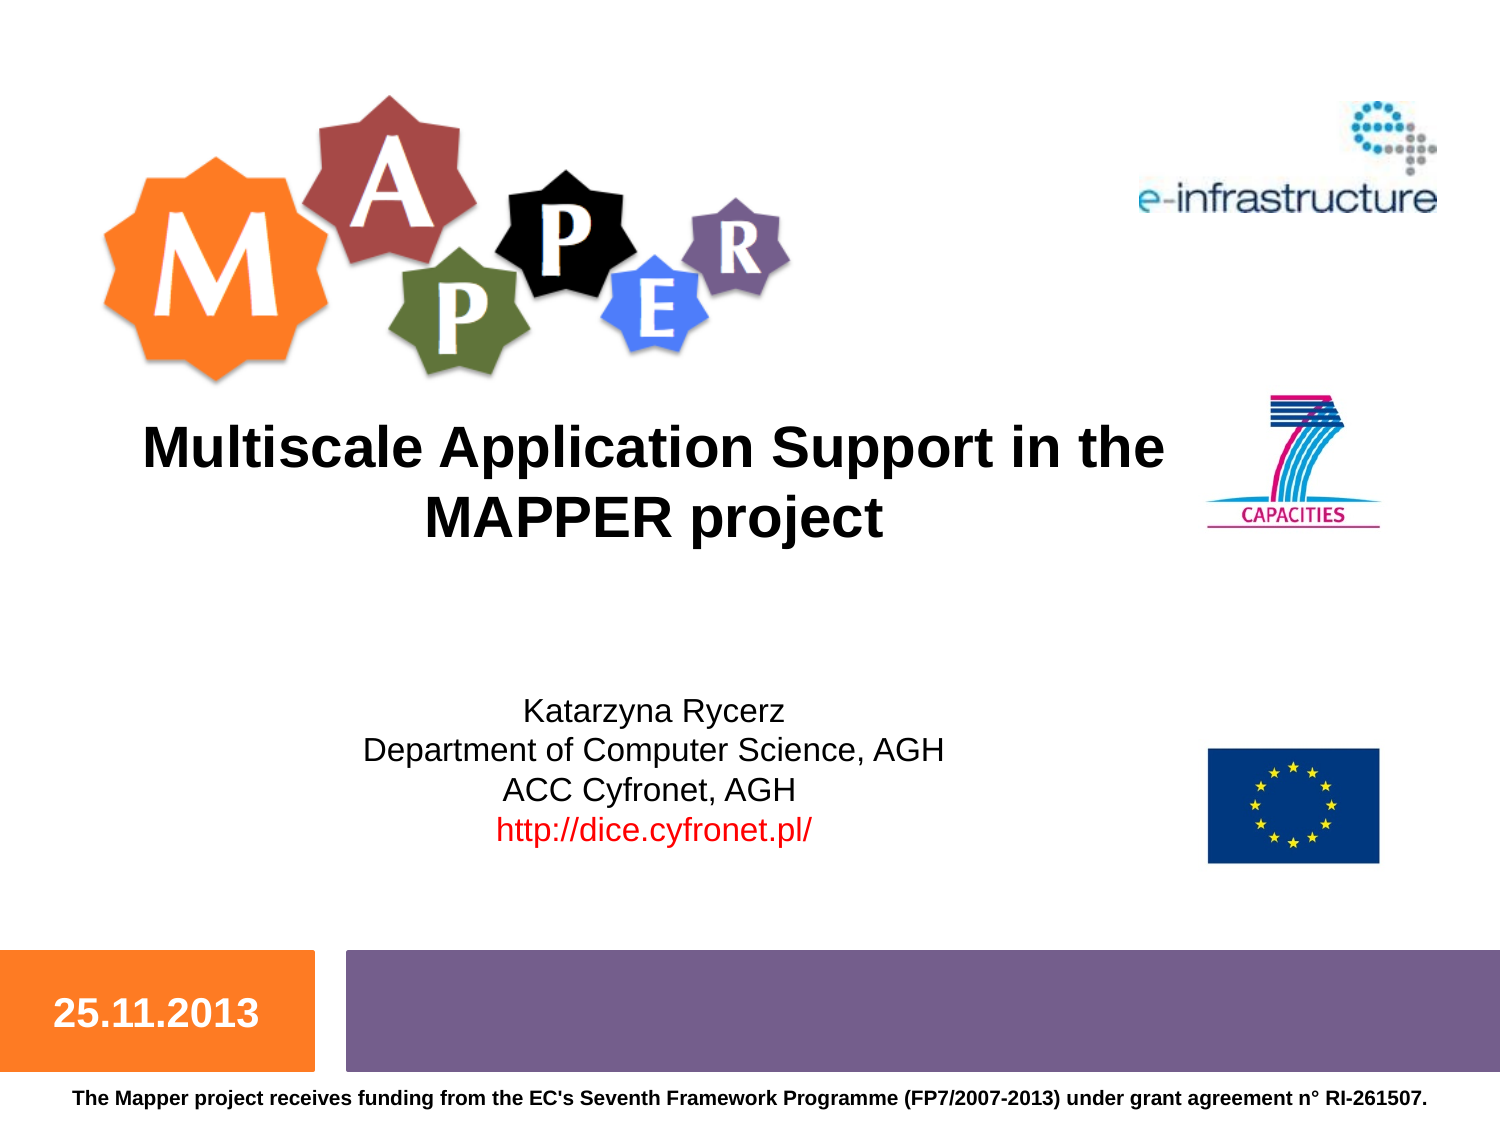

Multiscale Application Support in the MAPPER project
Katarzyna Rycerz
Department of Computer Science, AGH
ACC Cyfronet, AGH
http://dice.cyfronet.pl/

25.11.2013